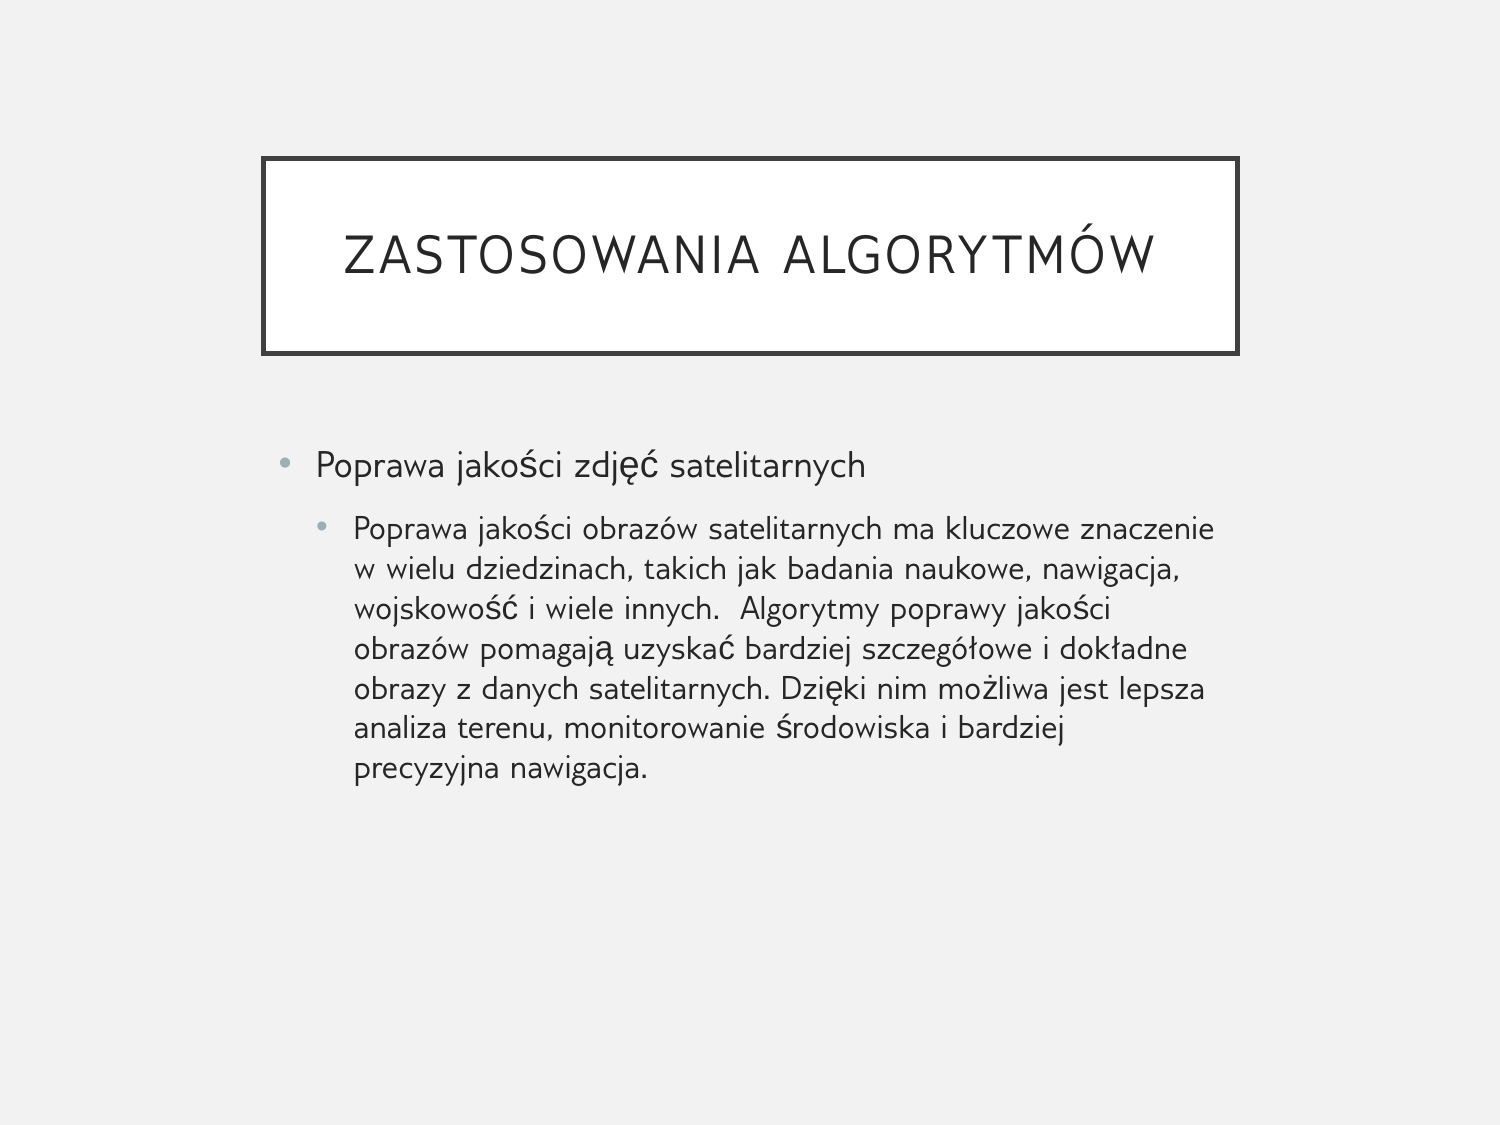

# Zastosowania Algorytmów
Poprawa jakości zdjęć satelitarnych
Poprawa jakości obrazów satelitarnych ma kluczowe znaczenie w wielu dziedzinach, takich jak badania naukowe, nawigacja, wojskowość i wiele innych.  Algorytmy poprawy jakości obrazów pomagają uzyskać bardziej szczegółowe i dokładne obrazy z danych satelitarnych. Dzięki nim możliwa jest lepsza analiza terenu, monitorowanie środowiska i bardziej precyzyjna nawigacja.